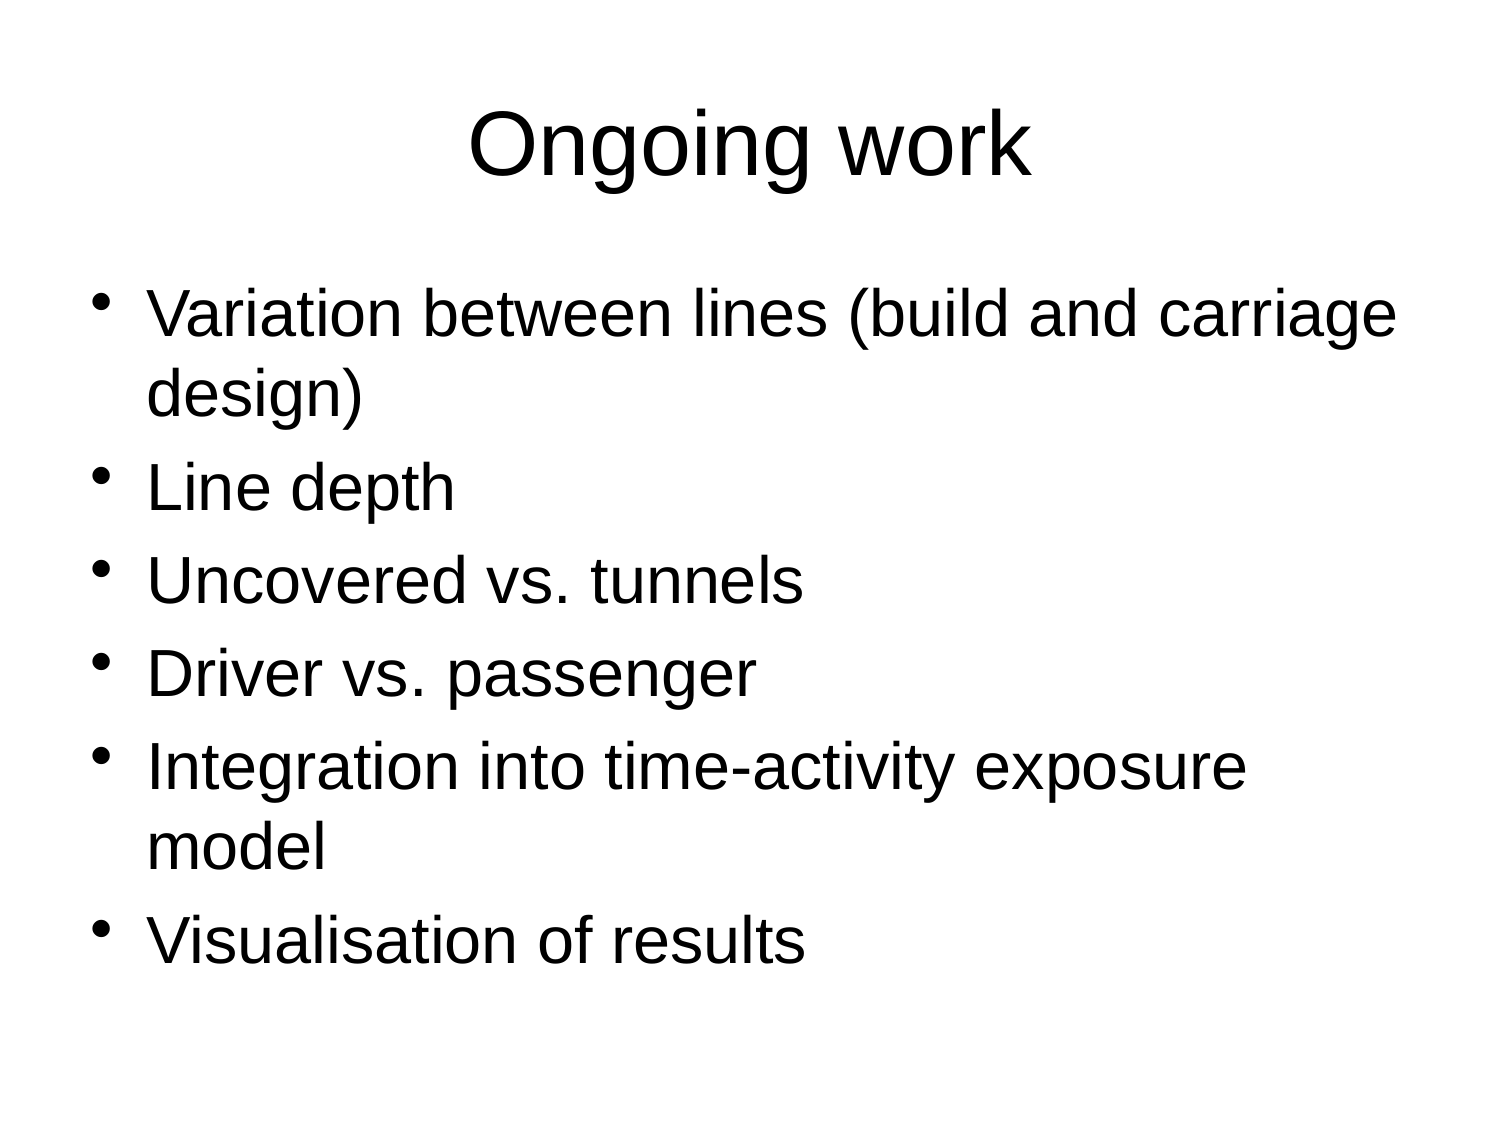

# Ongoing work
Variation between lines (build and carriage design)
Line depth
Uncovered vs. tunnels
Driver vs. passenger
Integration into time-activity exposure model
Visualisation of results